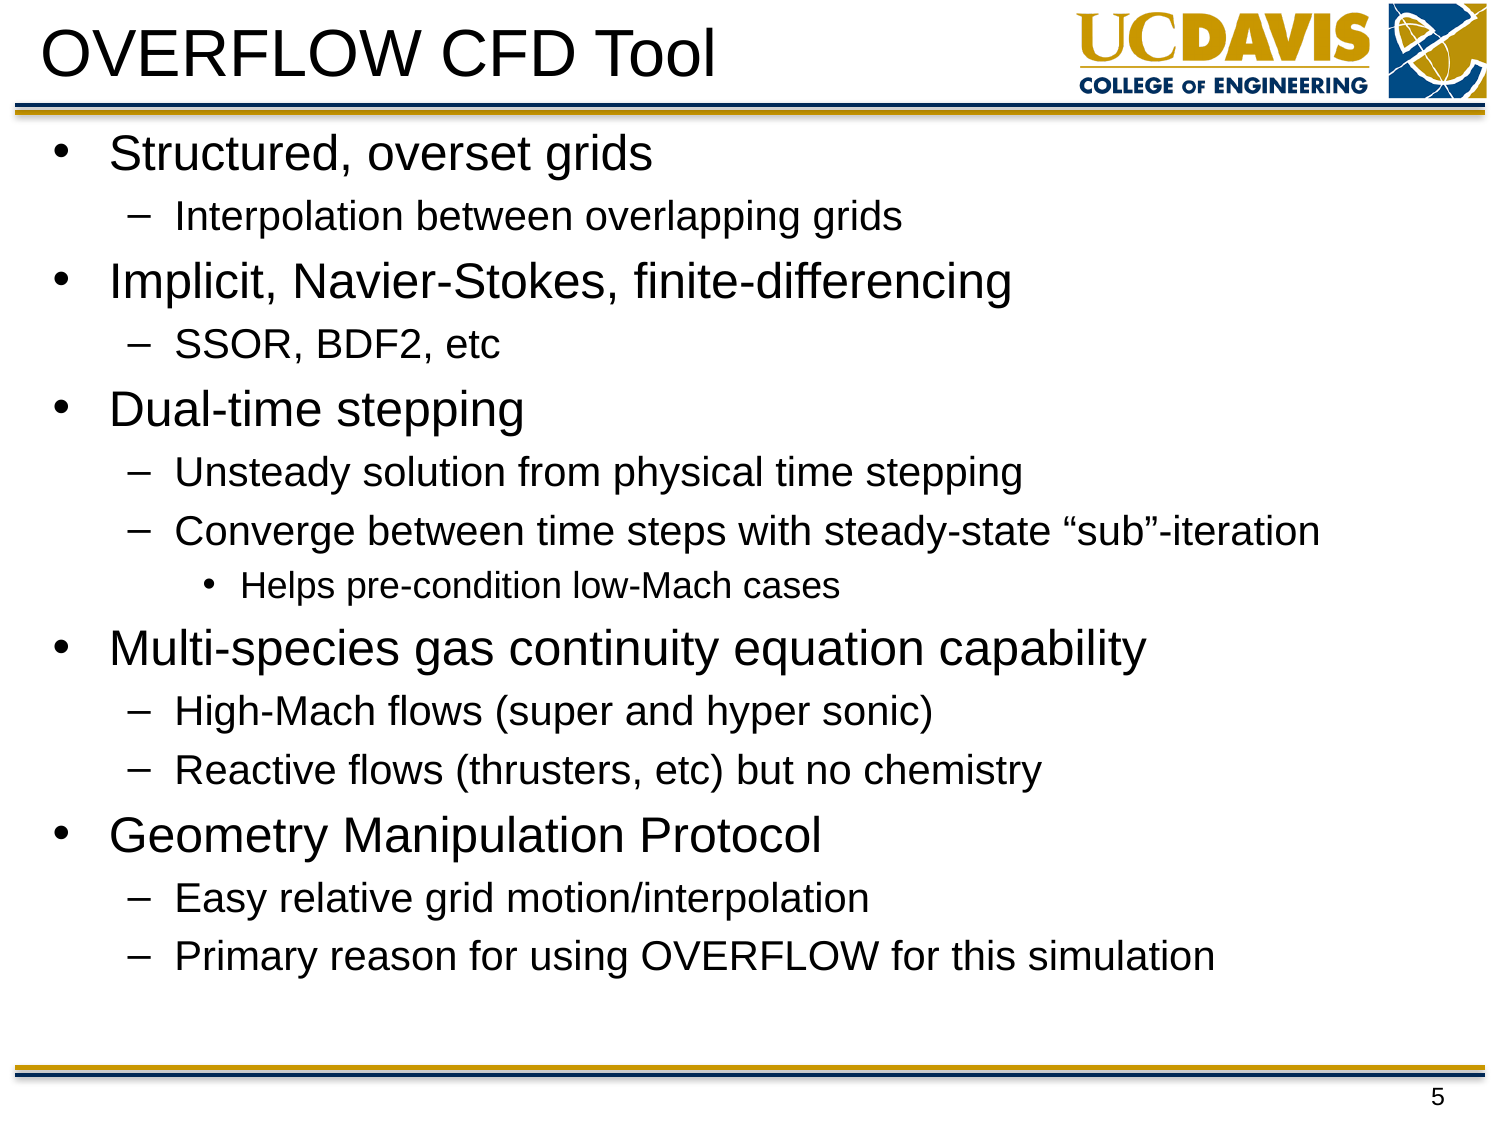

# OVERFLOW CFD Tool
Structured, overset grids
Interpolation between overlapping grids
Implicit, Navier-Stokes, finite-differencing
SSOR, BDF2, etc
Dual-time stepping
Unsteady solution from physical time stepping
Converge between time steps with steady-state “sub”-iteration
Helps pre-condition low-Mach cases
Multi-species gas continuity equation capability
High-Mach flows (super and hyper sonic)
Reactive flows (thrusters, etc) but no chemistry
Geometry Manipulation Protocol
Easy relative grid motion/interpolation
Primary reason for using OVERFLOW for this simulation